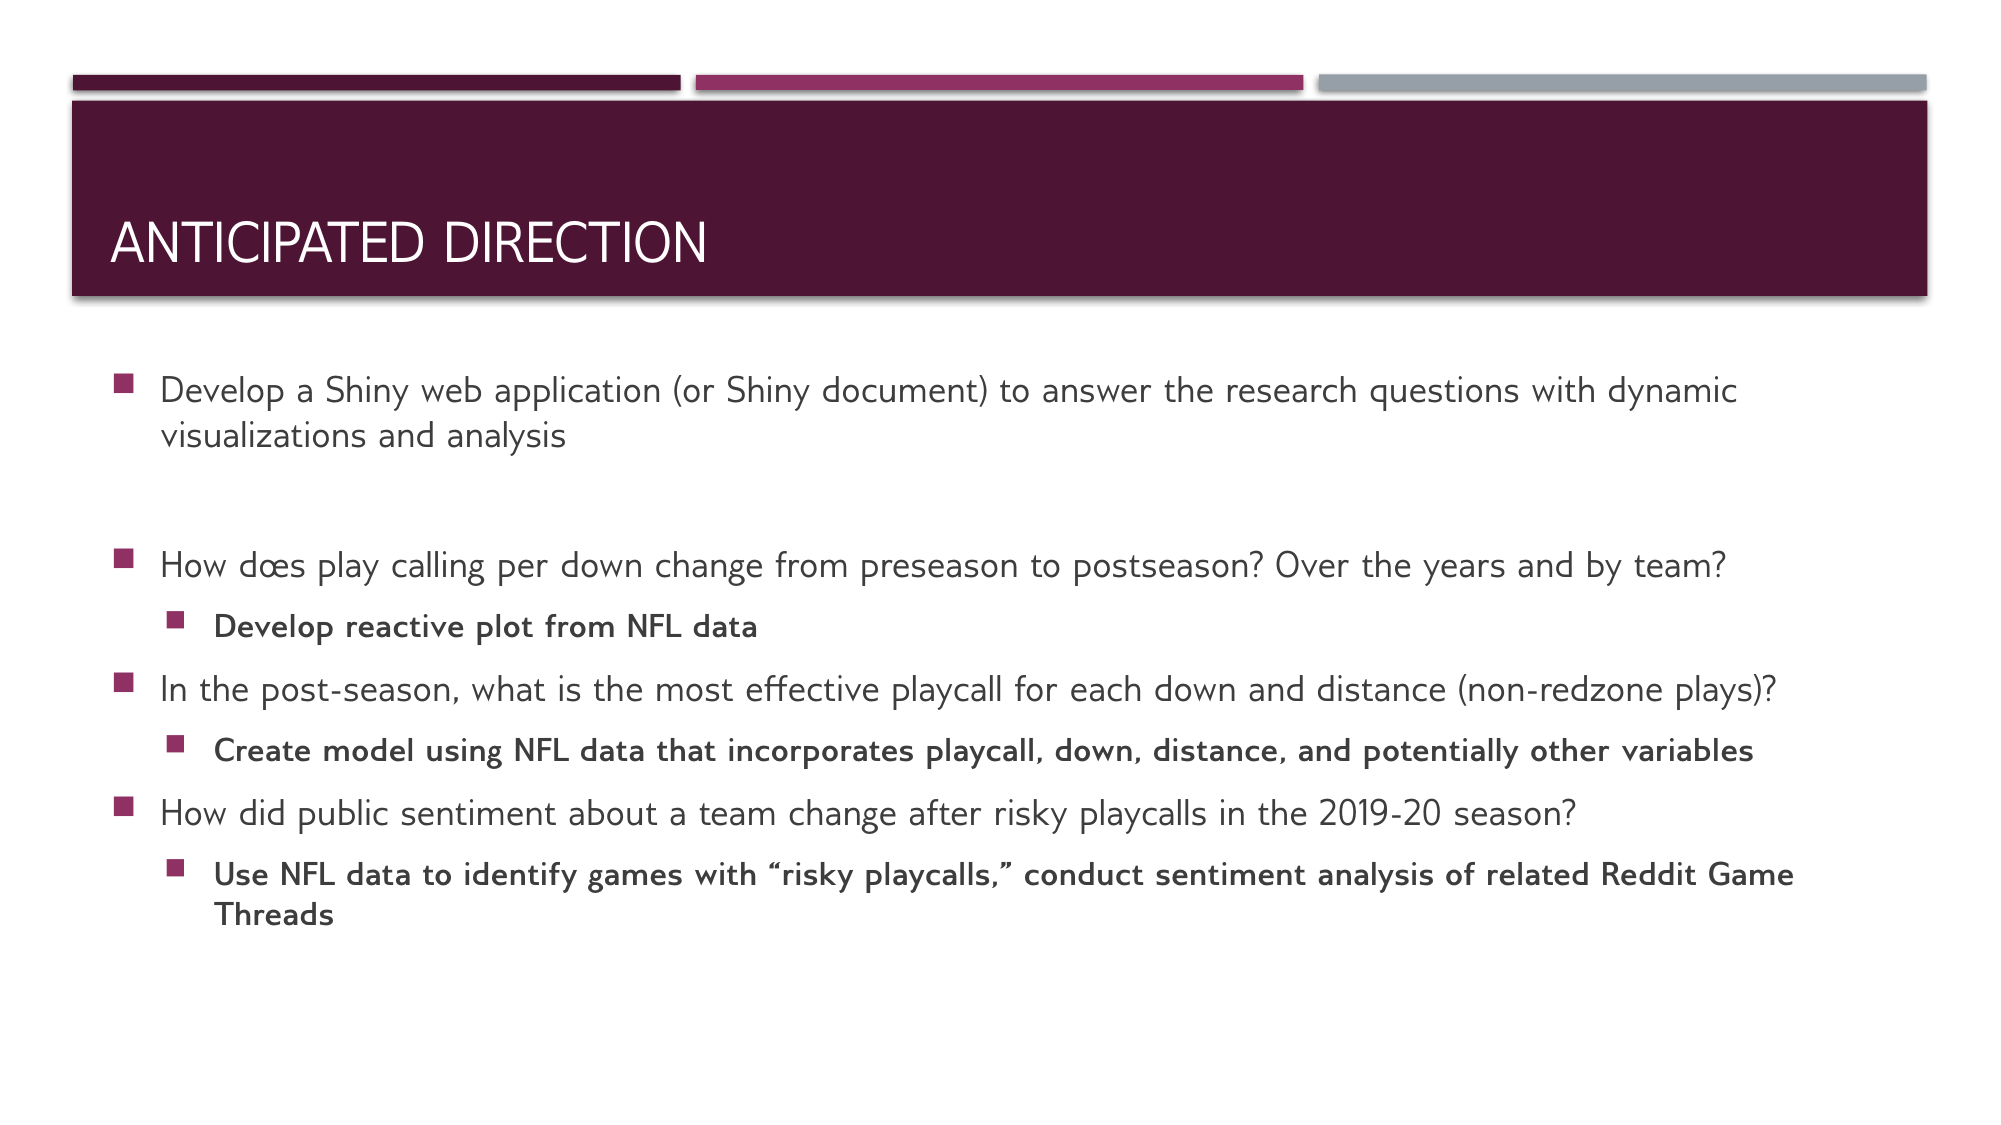

# Anticipated direction
Develop a Shiny web application (or Shiny document) to answer the research questions with dynamic visualizations and analysis

How does play calling per down change from preseason to postseason? Over the years and by team?
Develop reactive plot from NFL data
In the post-season, what is the most effective playcall for each down and distance (non-redzone plays)?
Create model using NFL data that incorporates playcall, down, distance, and potentially other variables
How did public sentiment about a team change after risky playcalls in the 2019-20 season?
Use NFL data to identify games with “risky playcalls,” conduct sentiment analysis of related Reddit Game Threads